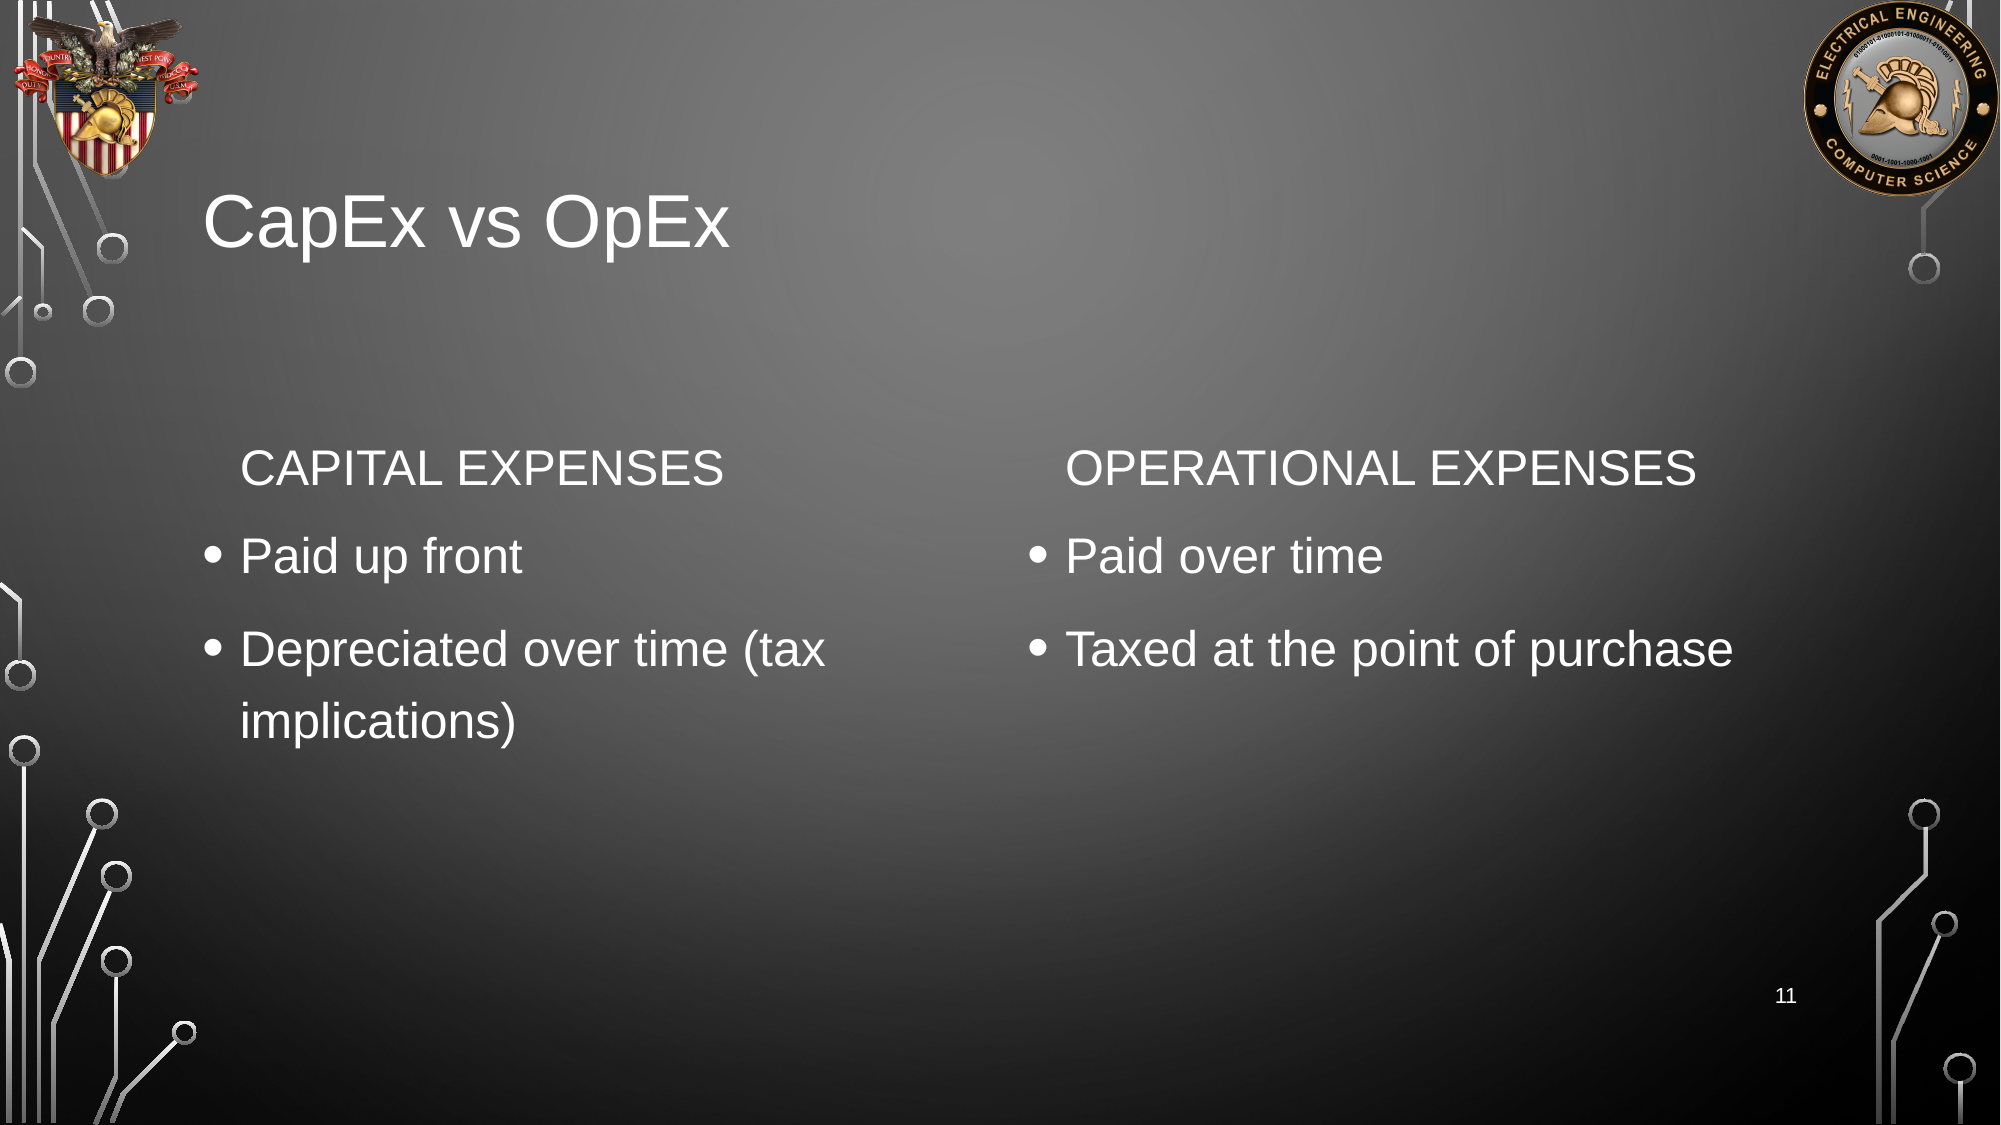

# CapEx vs OpEx
Operational Expenses
Capital Expenses
Paid up front
Depreciated over time (tax implications)

Paid over time
Taxed at the point of purchase
11